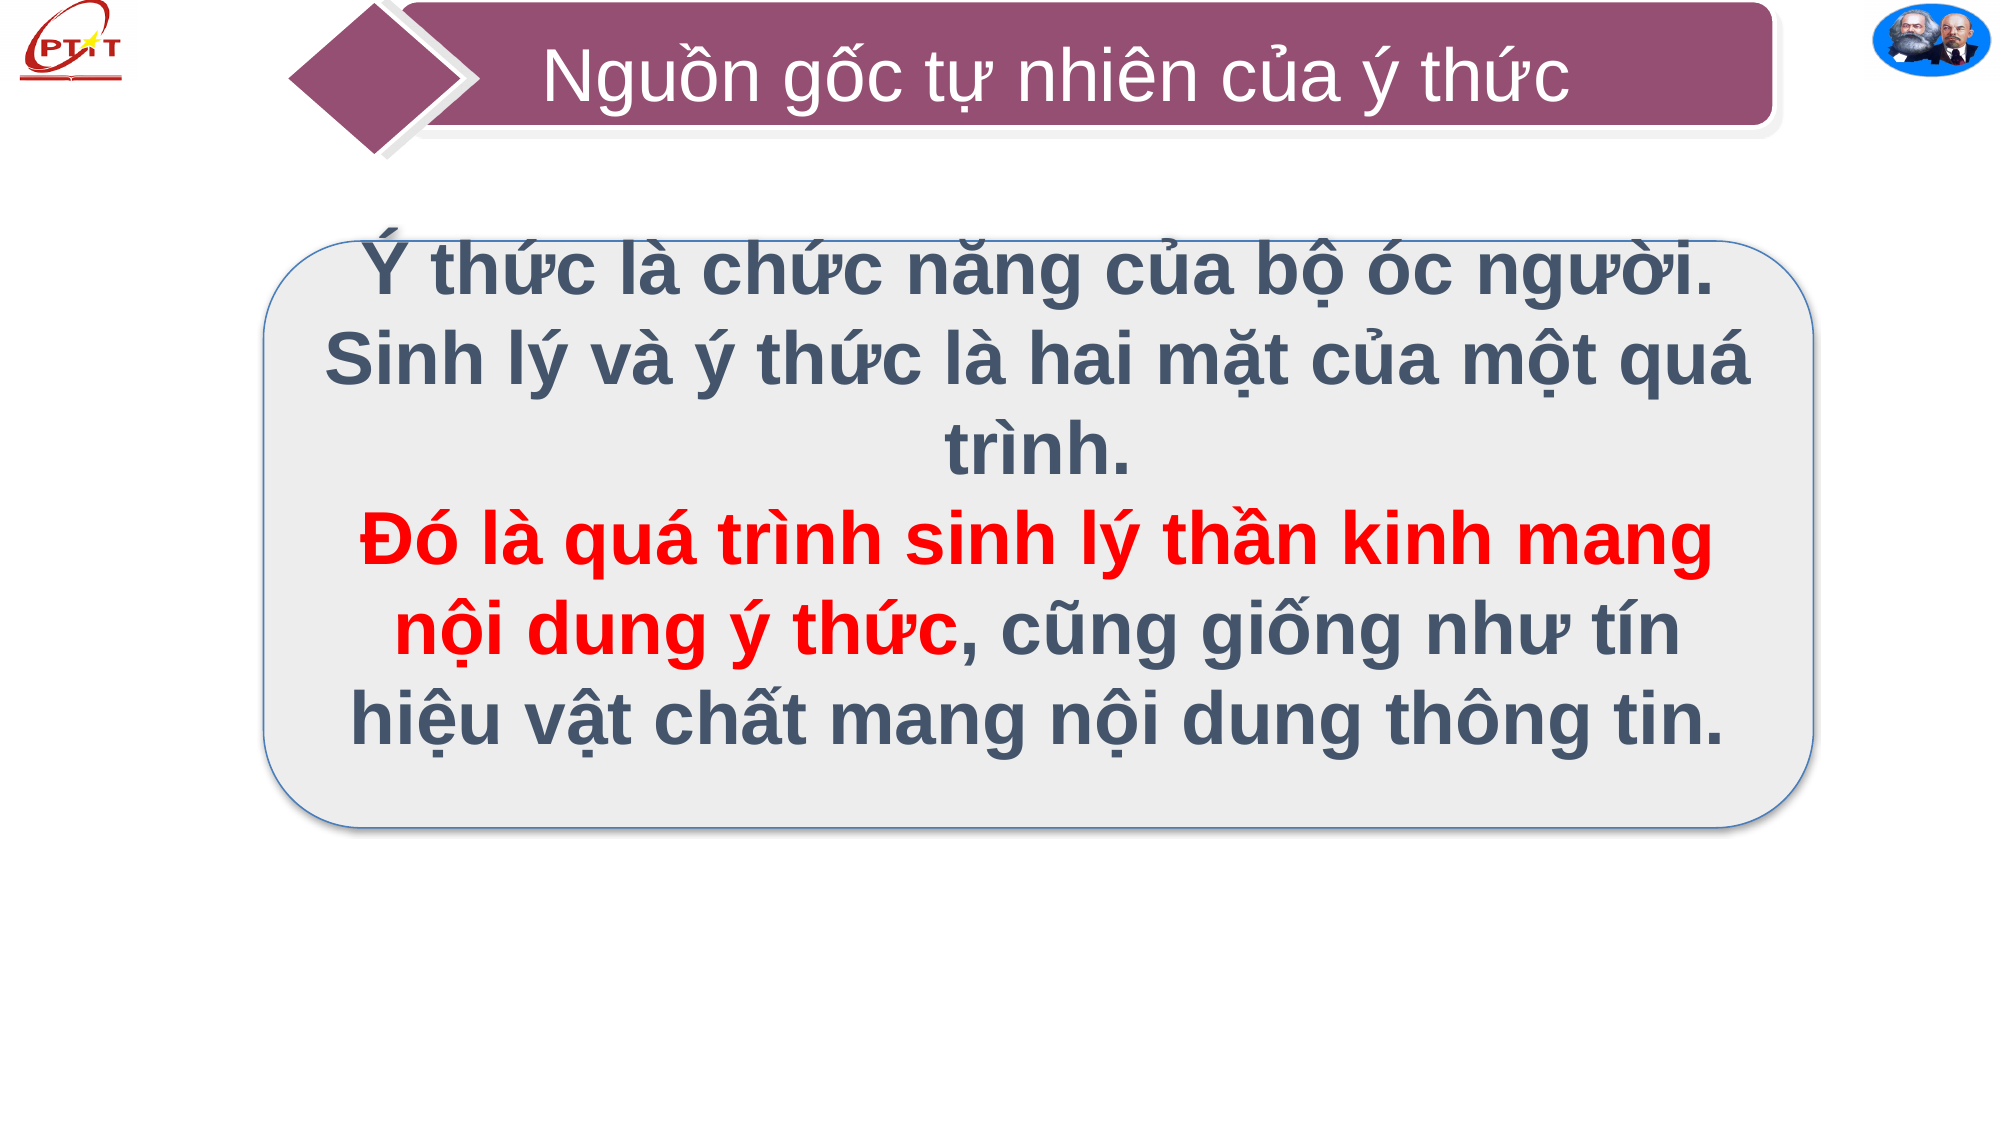

Nguồn gốc tự nhiên của ý thức
Ý thức là chức năng của bộ óc người. Sinh lý và ý thức là hai mặt của một quá trình.
Đó là quá trình sinh lý thần kinh mang nội dung ý thức, cũng giống như tín hiệu vật chất mang nội dung thông tin.